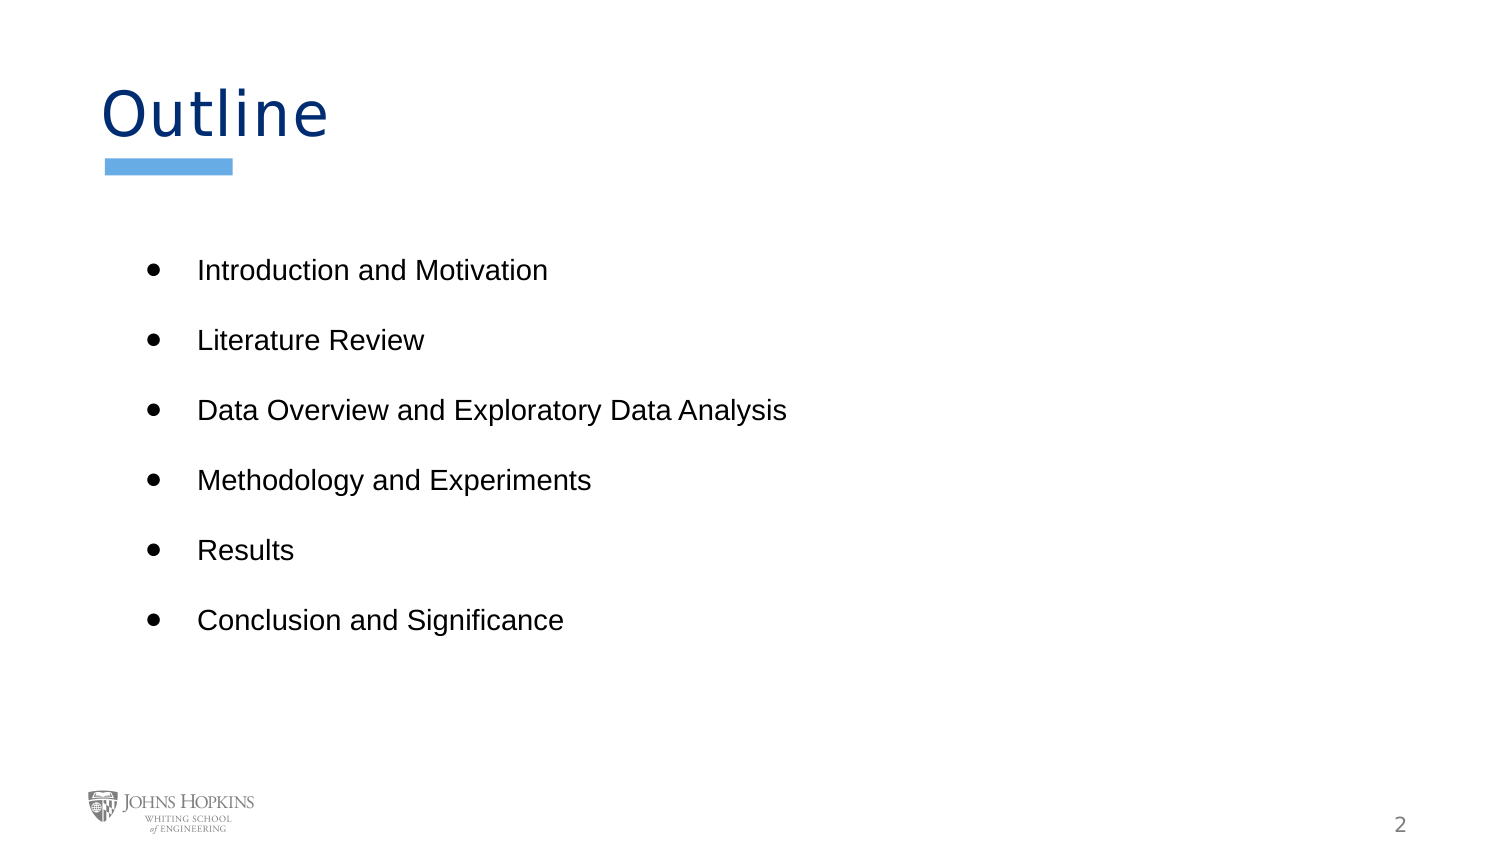

# Outline
Introduction and Motivation
Literature Review
Data Overview and Exploratory Data Analysis
Methodology and Experiments
Results
Conclusion and Significance